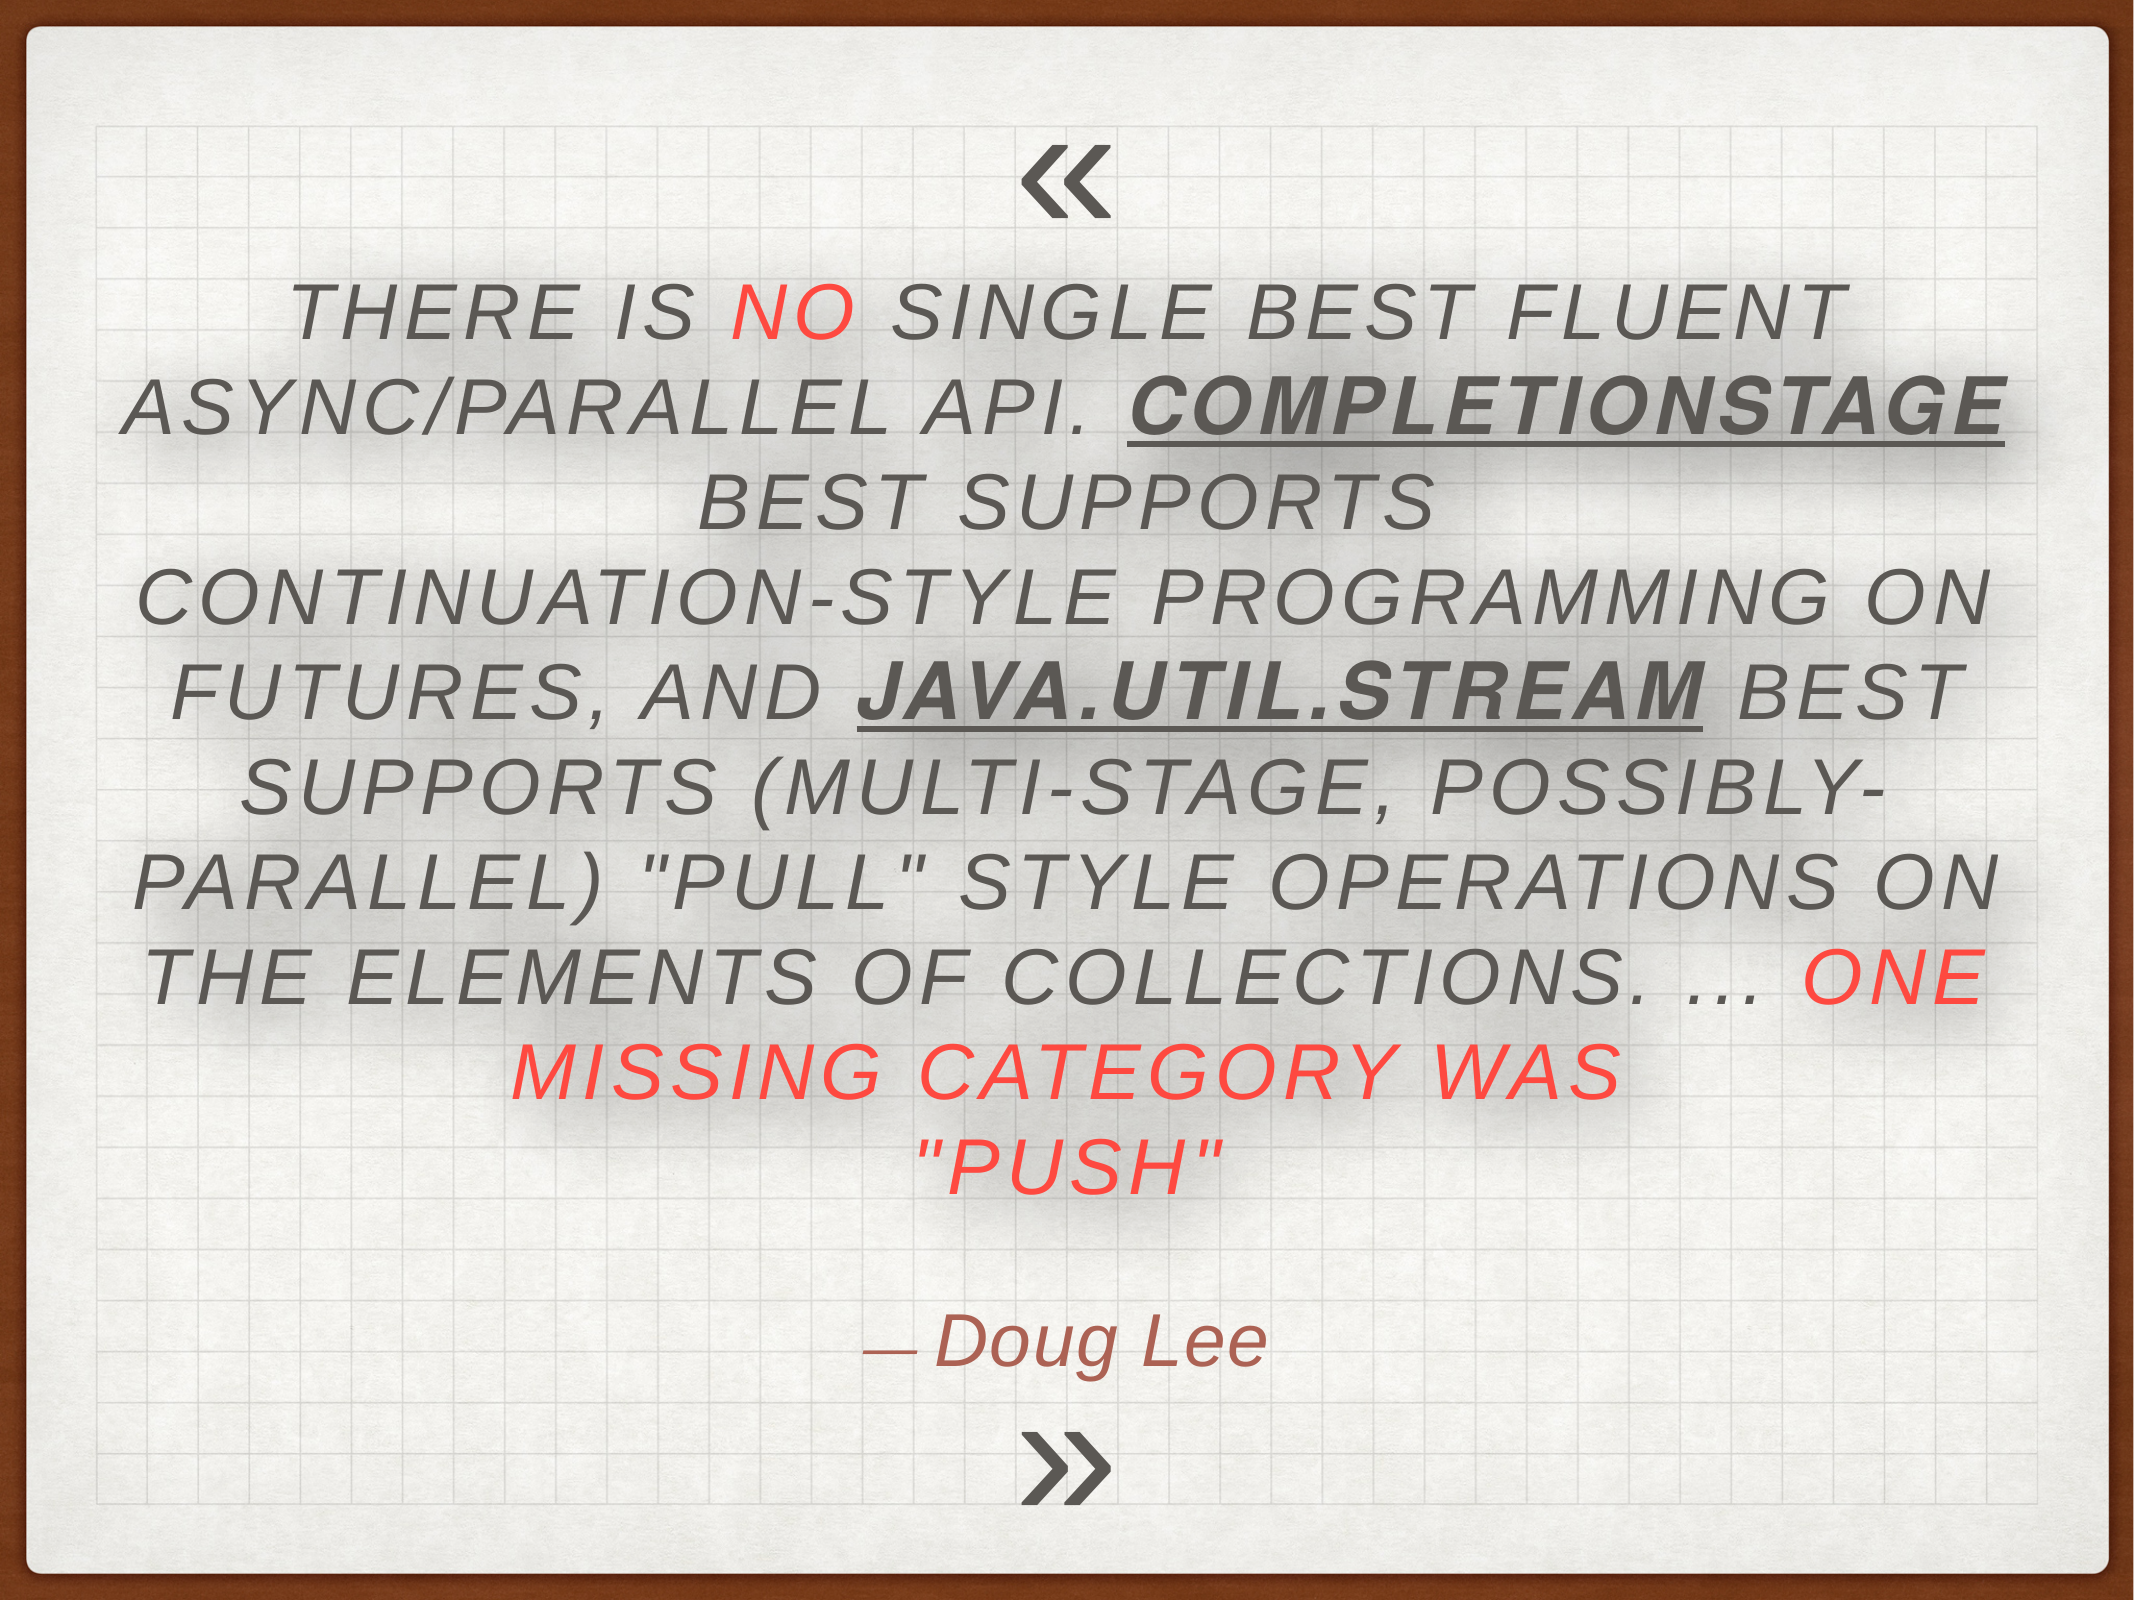

«
there is no single best fluent
async/parallel API. CompletionStage best supports
continuation-style programming on futures, and java.util.stream best
supports (multi-stage, possibly-parallel) "pull" style operations on
the elements of collections. ... one missing category was
"push"
— Doug Lee
»